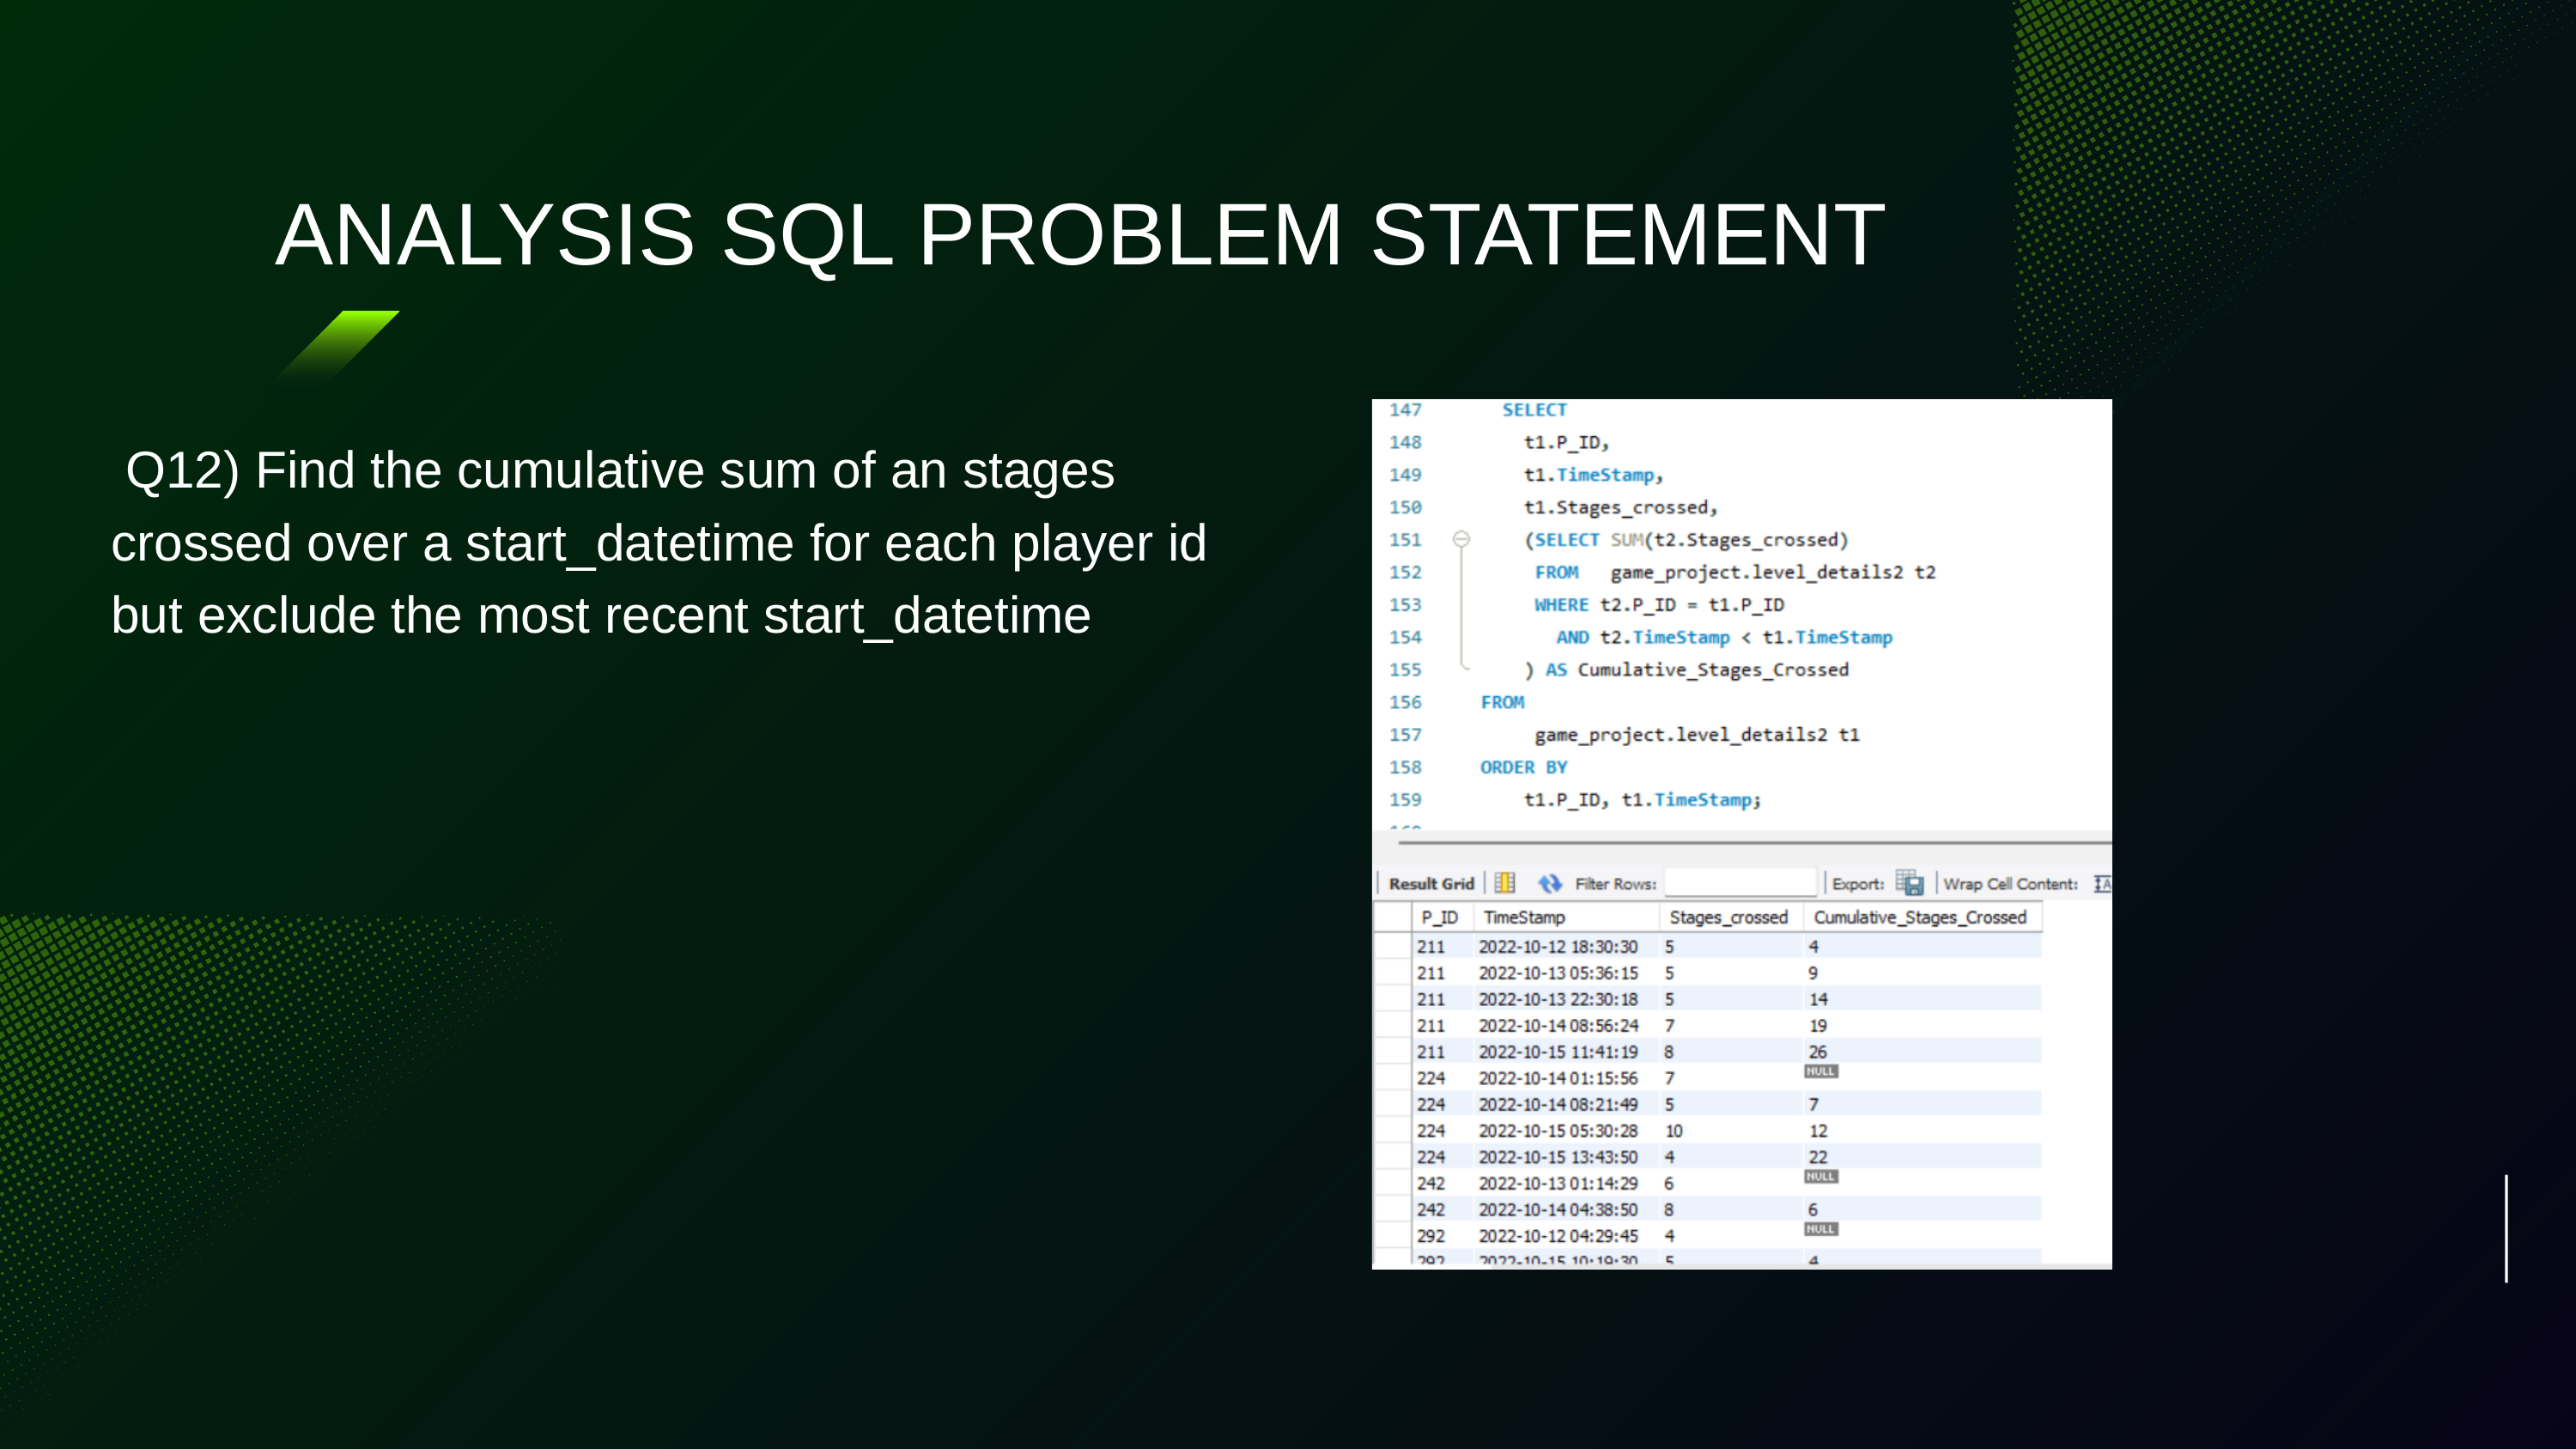

ANALYSIS SQL PROBLEM STATEMENT

 Q12) Find the cumulative sum of an stages crossed over a start_datetime for each player id but exclude the most recent start_datetime